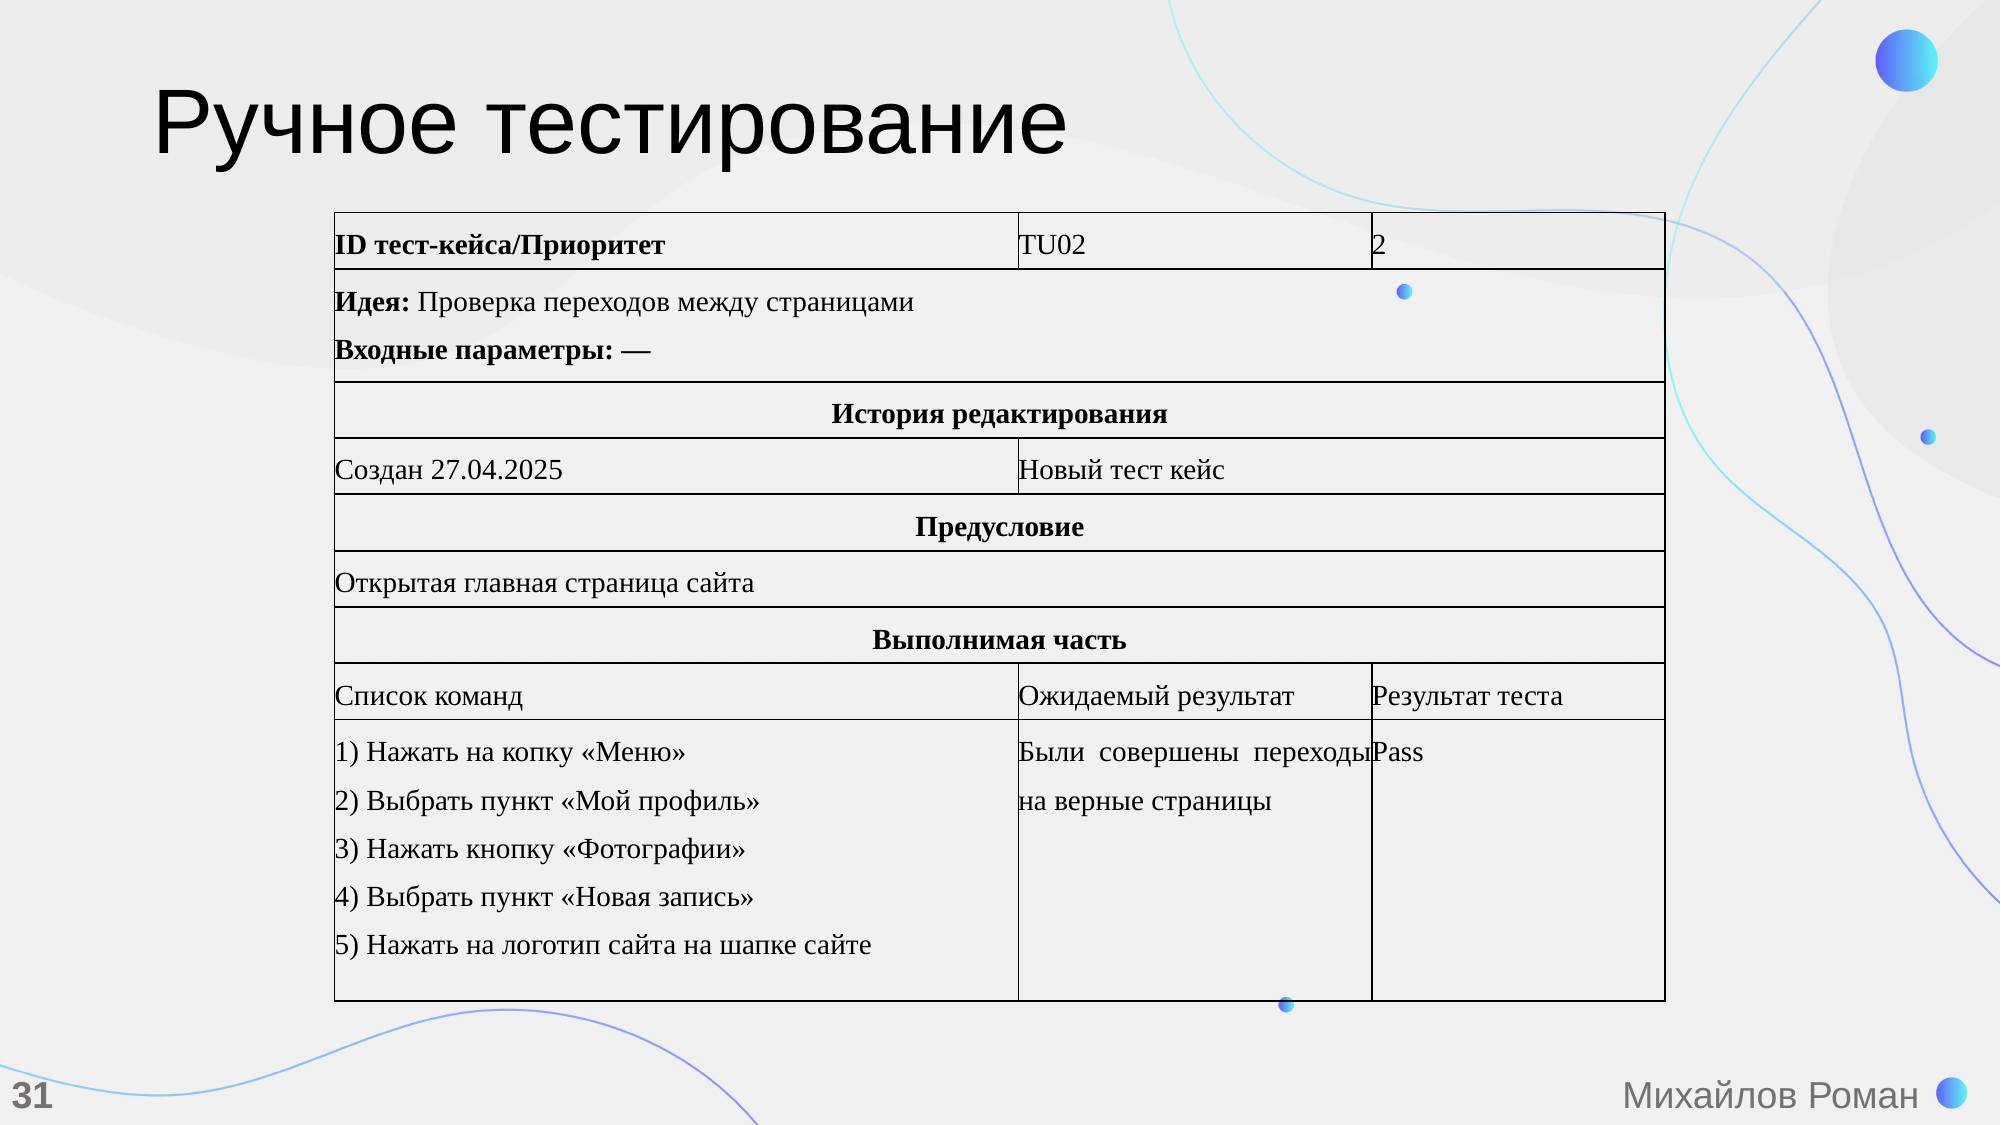

# Ручное тестирование
| ID тест-кейса/Приоритет | TU02 | 2 |
| --- | --- | --- |
| Идея: Проверка переходов между страницами Входные параметры: — |  |  |
| История редактирования |  |  |
| Создан 27.04.2025 | Новый тест кейс |  |
| Предусловие |  |  |
| Открытая главная страница сайта |  |  |
| Выполнимая часть |  |  |
| Список команд | Ожидаемый результат | Результат теста |
| 1) Нажать на копку «Меню» 2) Выбрать пункт «Мой профиль» 3) Нажать кнопку «Фотографии» 4) Выбрать пункт «Новая запись» 5) Нажать на логотип сайта на шапке сайте | Были совершены переходы на верные страницы | Pass |
| 31 | Михайлов Роман |
| --- | --- |